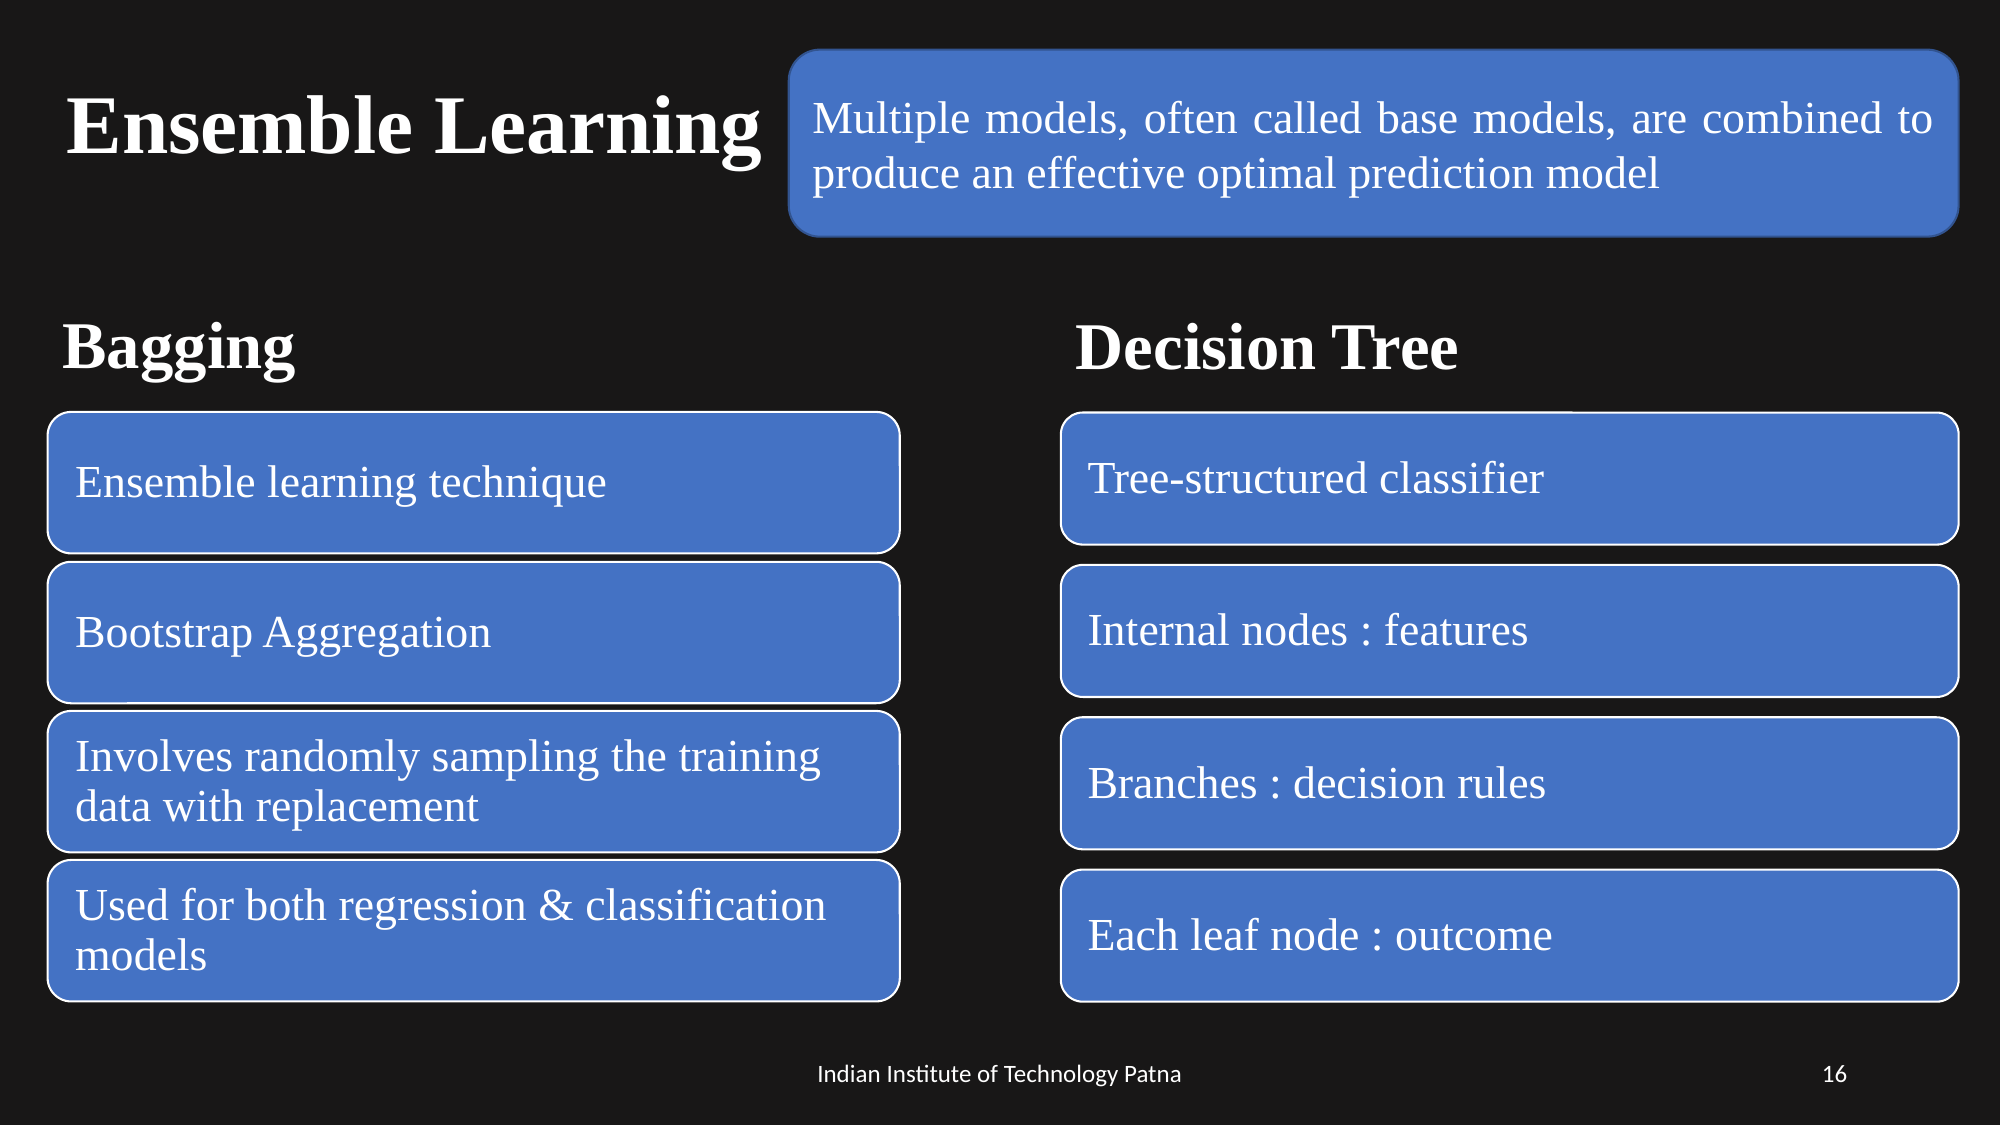

Ensemble Learning
Multiple models, often called base models, are combined to produce an effective optimal prediction model
# Bagging
Decision Tree
Ensemble learning technique
Bootstrap Aggregation
Involves randomly sampling the training data with replacement
Used for both regression & classification models
Tree-structured classifier
Internal nodes : features
Branches : decision rules
Each leaf node : outcome
Indian Institute of Technology Patna
16